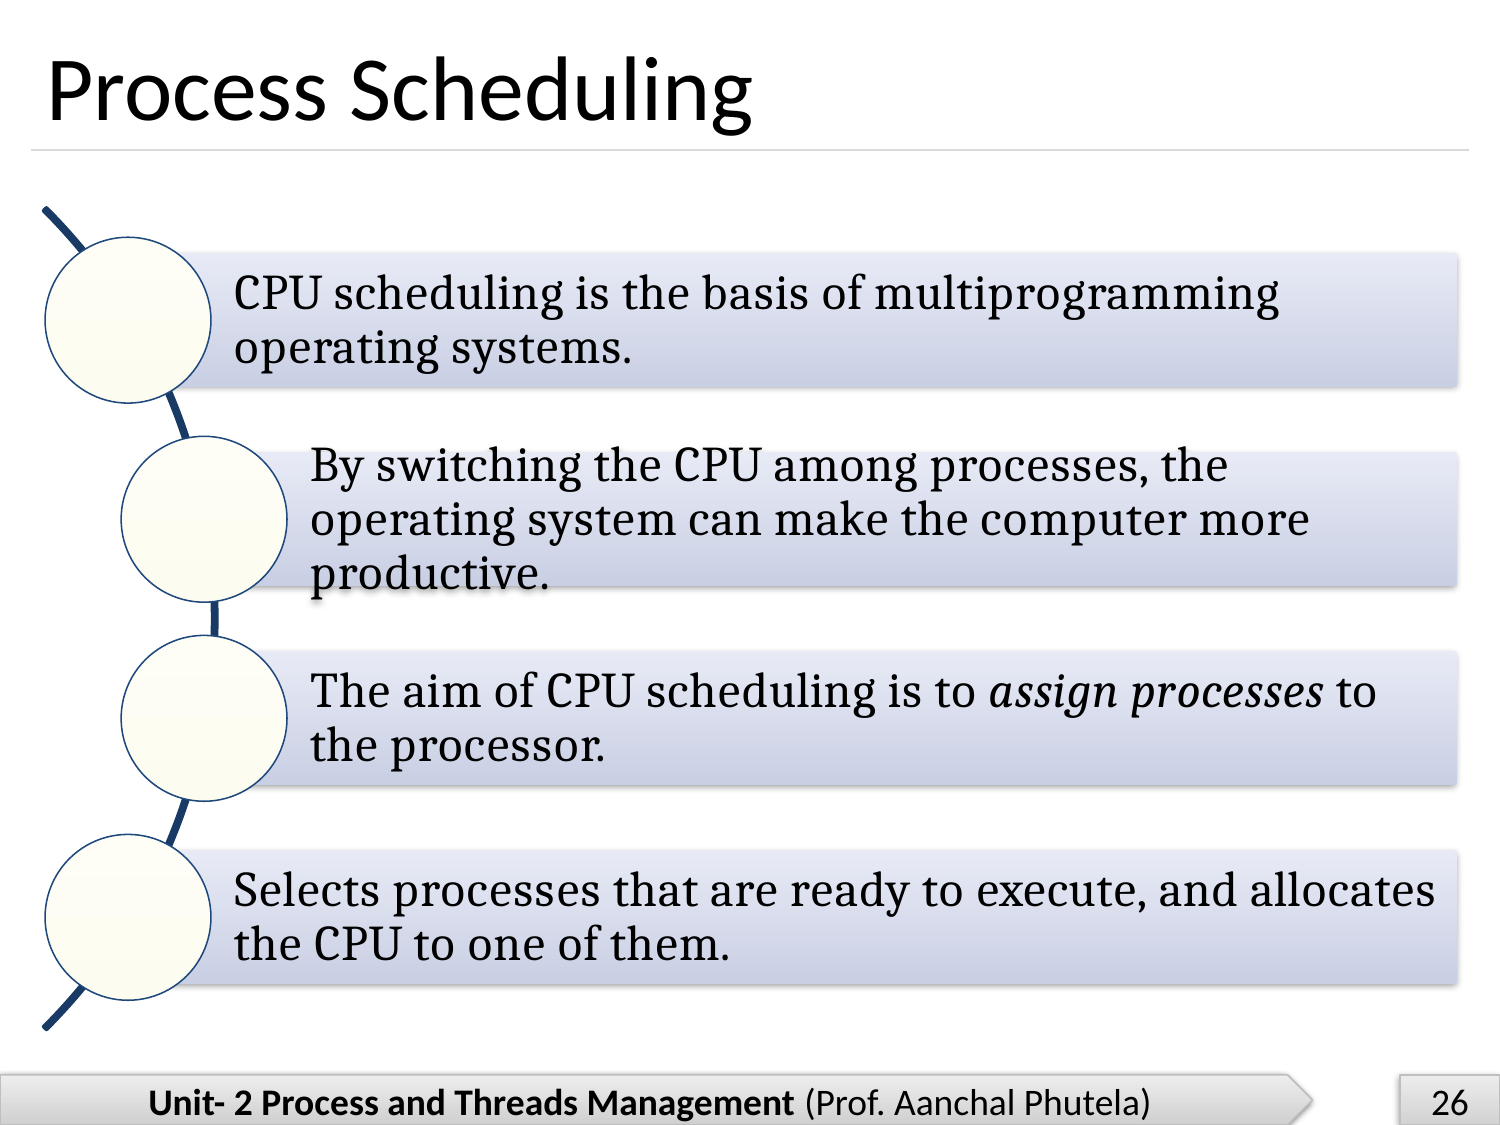

# Process Scheduling
CPU scheduling is the basis of multiprogramming operating systems.
By switching the CPU among processes, the operating system can make the computer more productive.
The aim of CPU scheduling is to assign processes to the processor.
Selects processes that are ready to execute, and allocates the CPU to one of them.